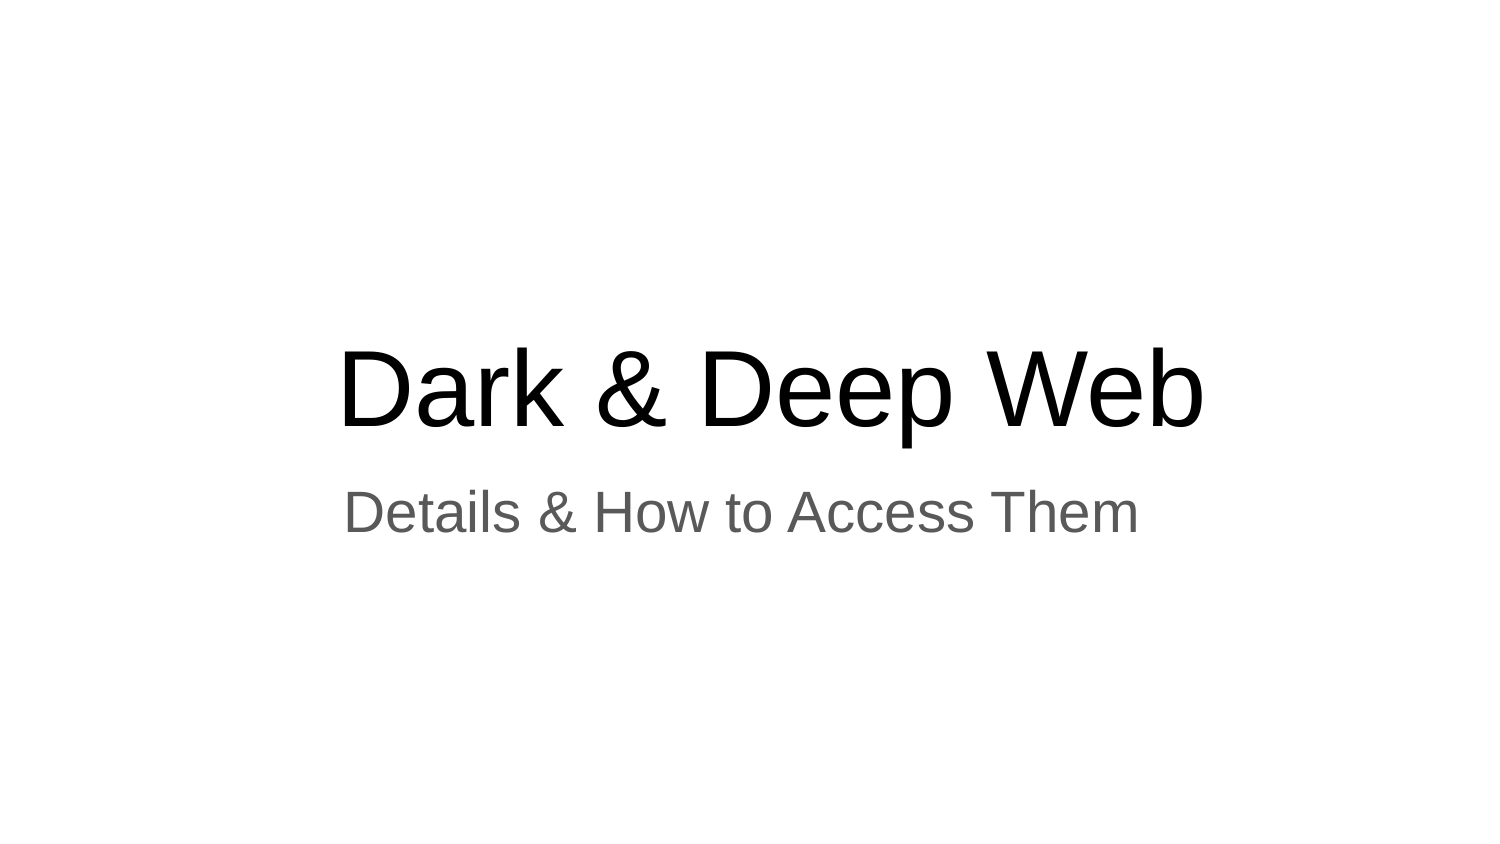

# Dark & Deep Web
Details & How to Access Them